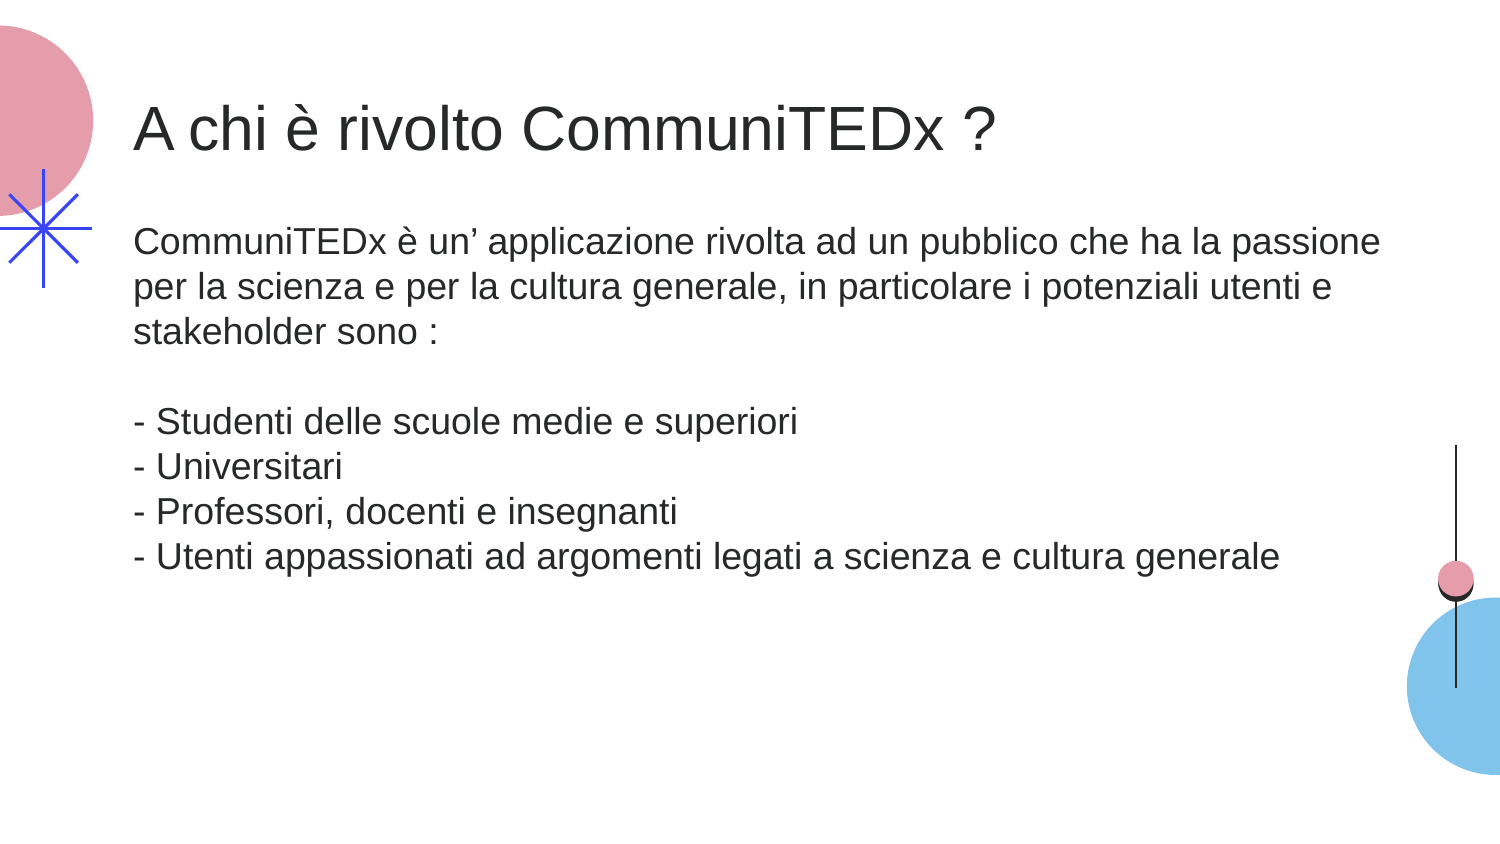

# A chi è rivolto CommuniTEDx ?
CommuniTEDx è un’ applicazione rivolta ad un pubblico che ha la passione per la scienza e per la cultura generale, in particolare i potenziali utenti e stakeholder sono :

- Studenti delle scuole medie e superiori
- Universitari
- Professori, docenti e insegnanti
- Utenti appassionati ad argomenti legati a scienza e cultura generale